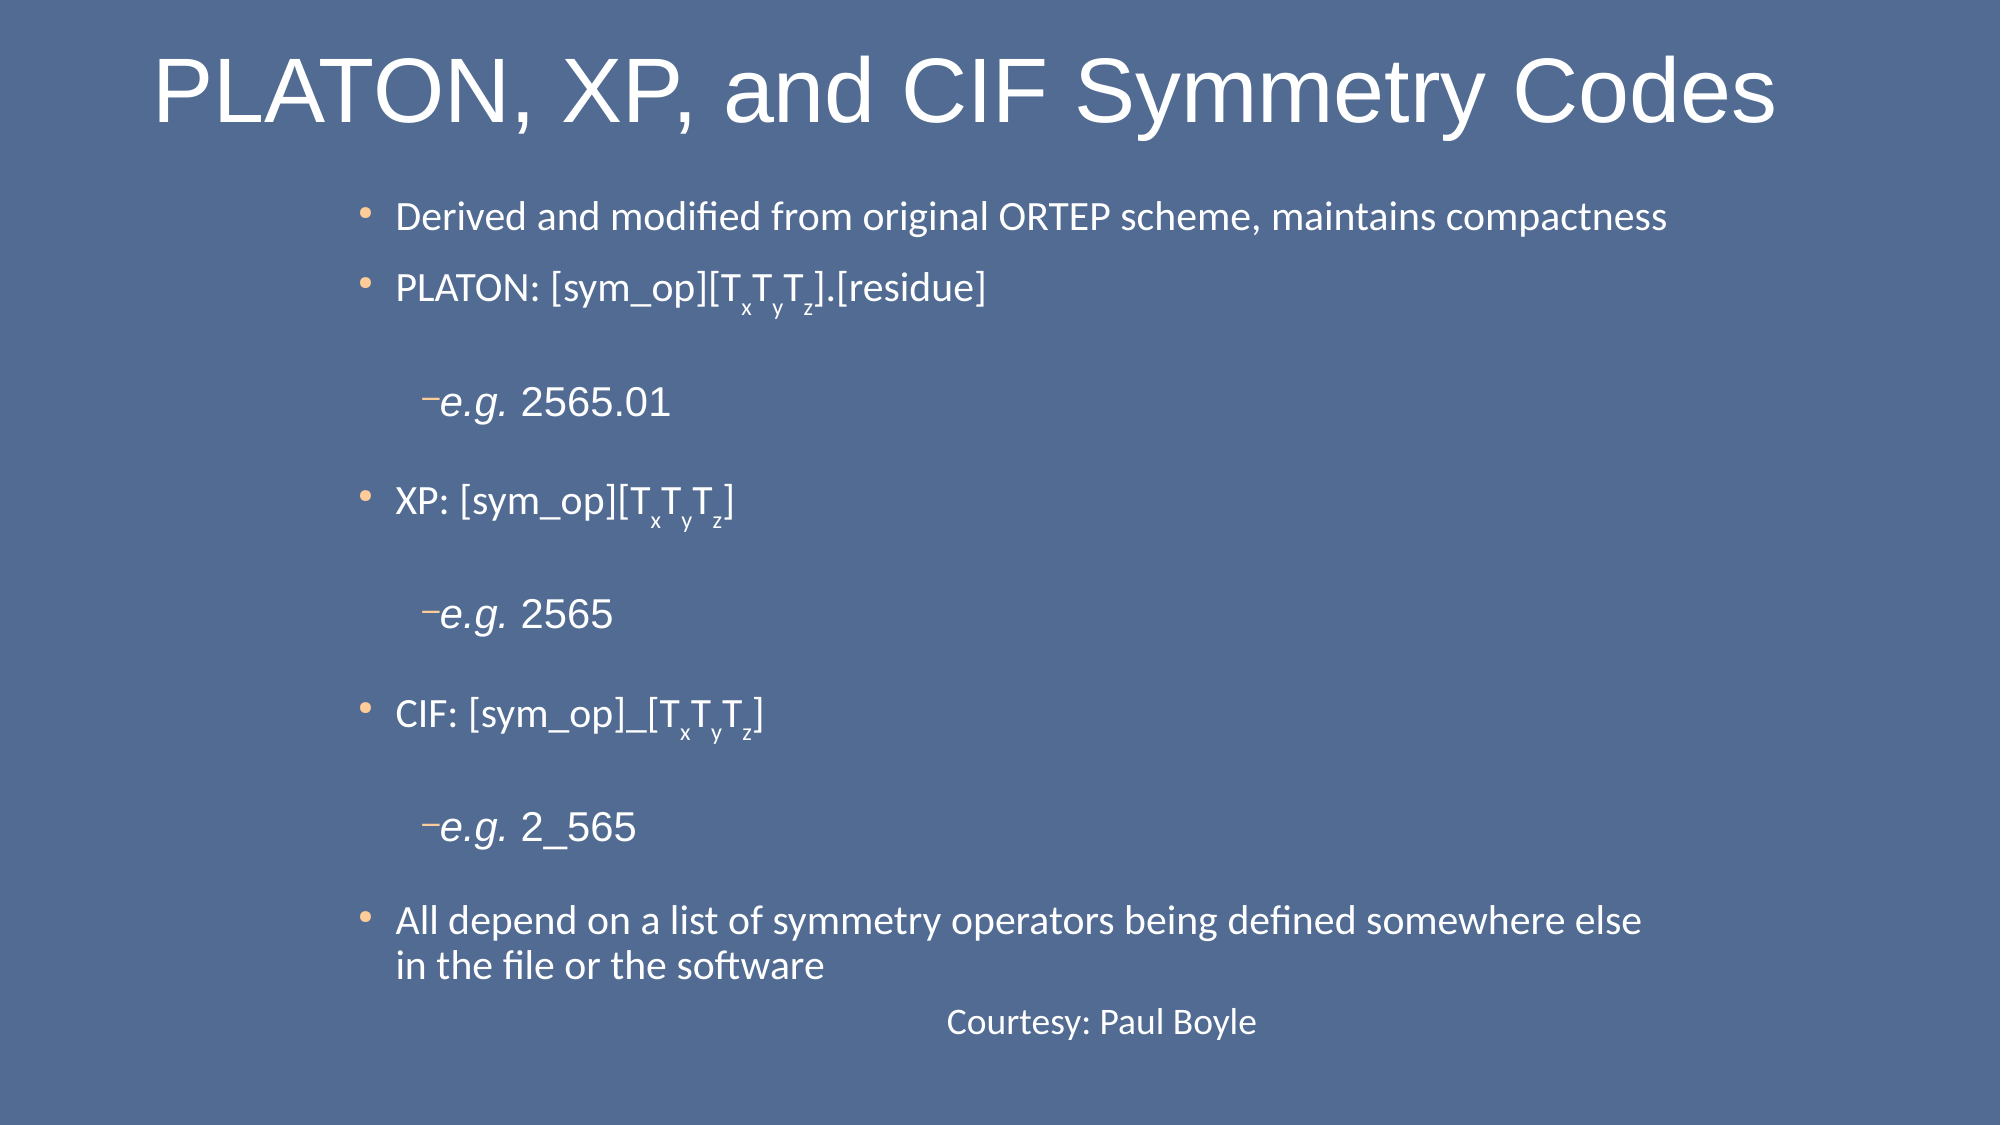

PLATON, XP, and CIF Symmetry Codes
Derived and modified from original ORTEP scheme, maintains compactness
PLATON: [sym_op][TxTyTz].[residue]

e.g. 2565.01
XP: [sym_op][TxTyTz]

e.g. 2565
CIF: [sym_op]_[TxTyTz]

e.g. 2_565
All depend on a list of symmetry operators being defined somewhere else in the file or the software
Courtesy: Paul Boyle